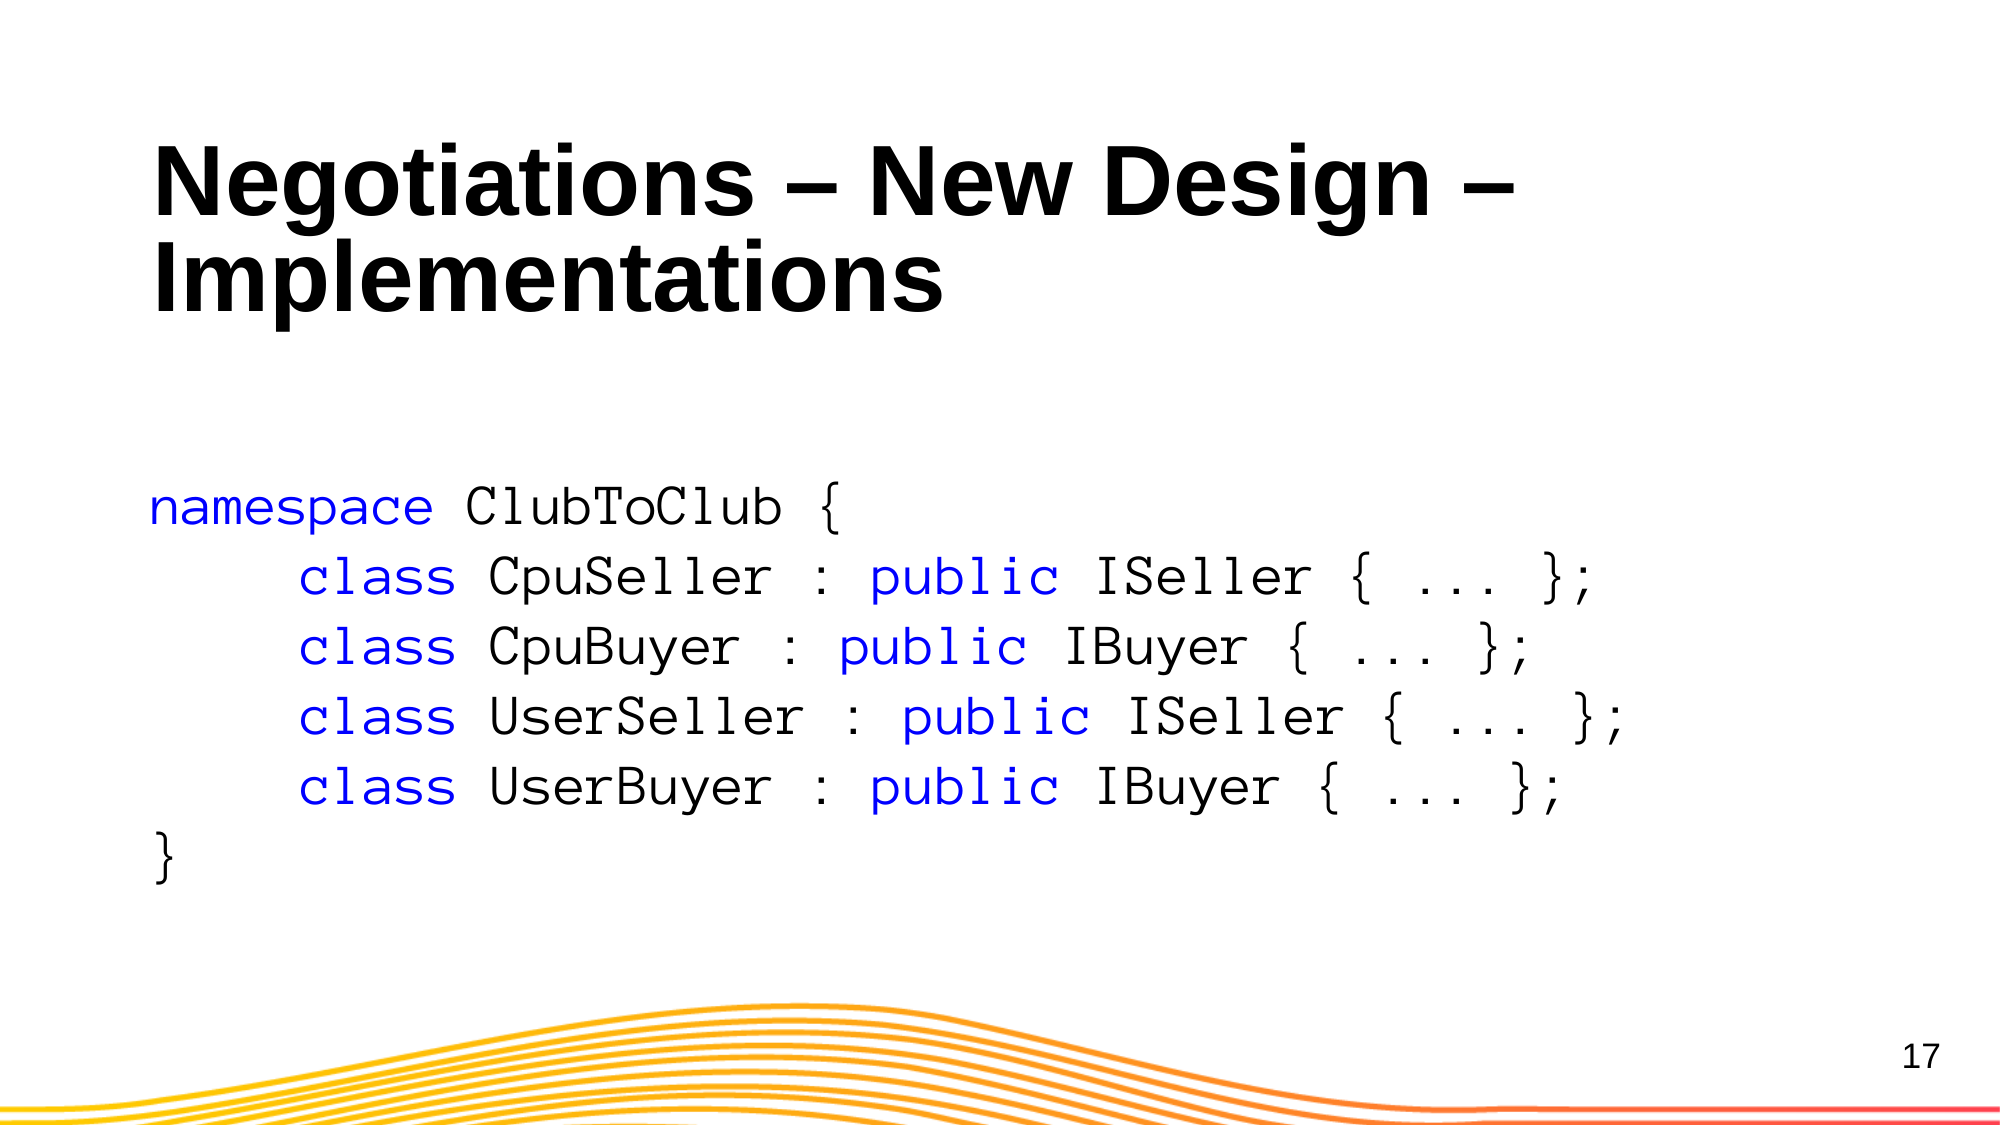

Negotiations – New Design – Implementations

namespace ClubToClub {
	class CpuSeller : public ISeller { ... };
	class CpuBuyer : public IBuyer { ... };
	class UserSeller : public ISeller { ... };
	class UserBuyer : public IBuyer { ... };
}
17